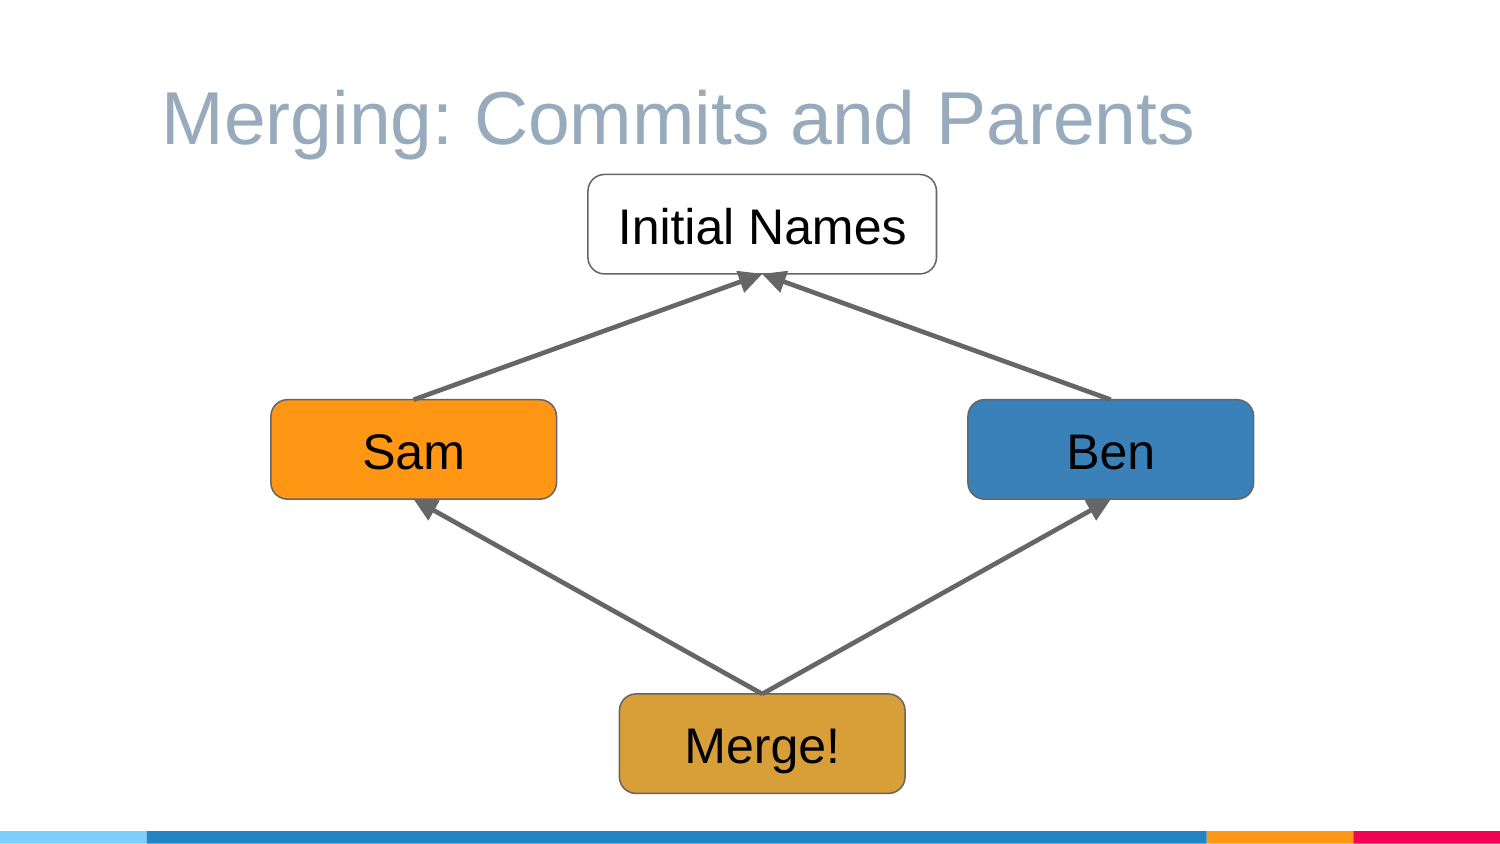

# Merging: Commits and Parents
Initial Names
Ben
Sam
Merge!